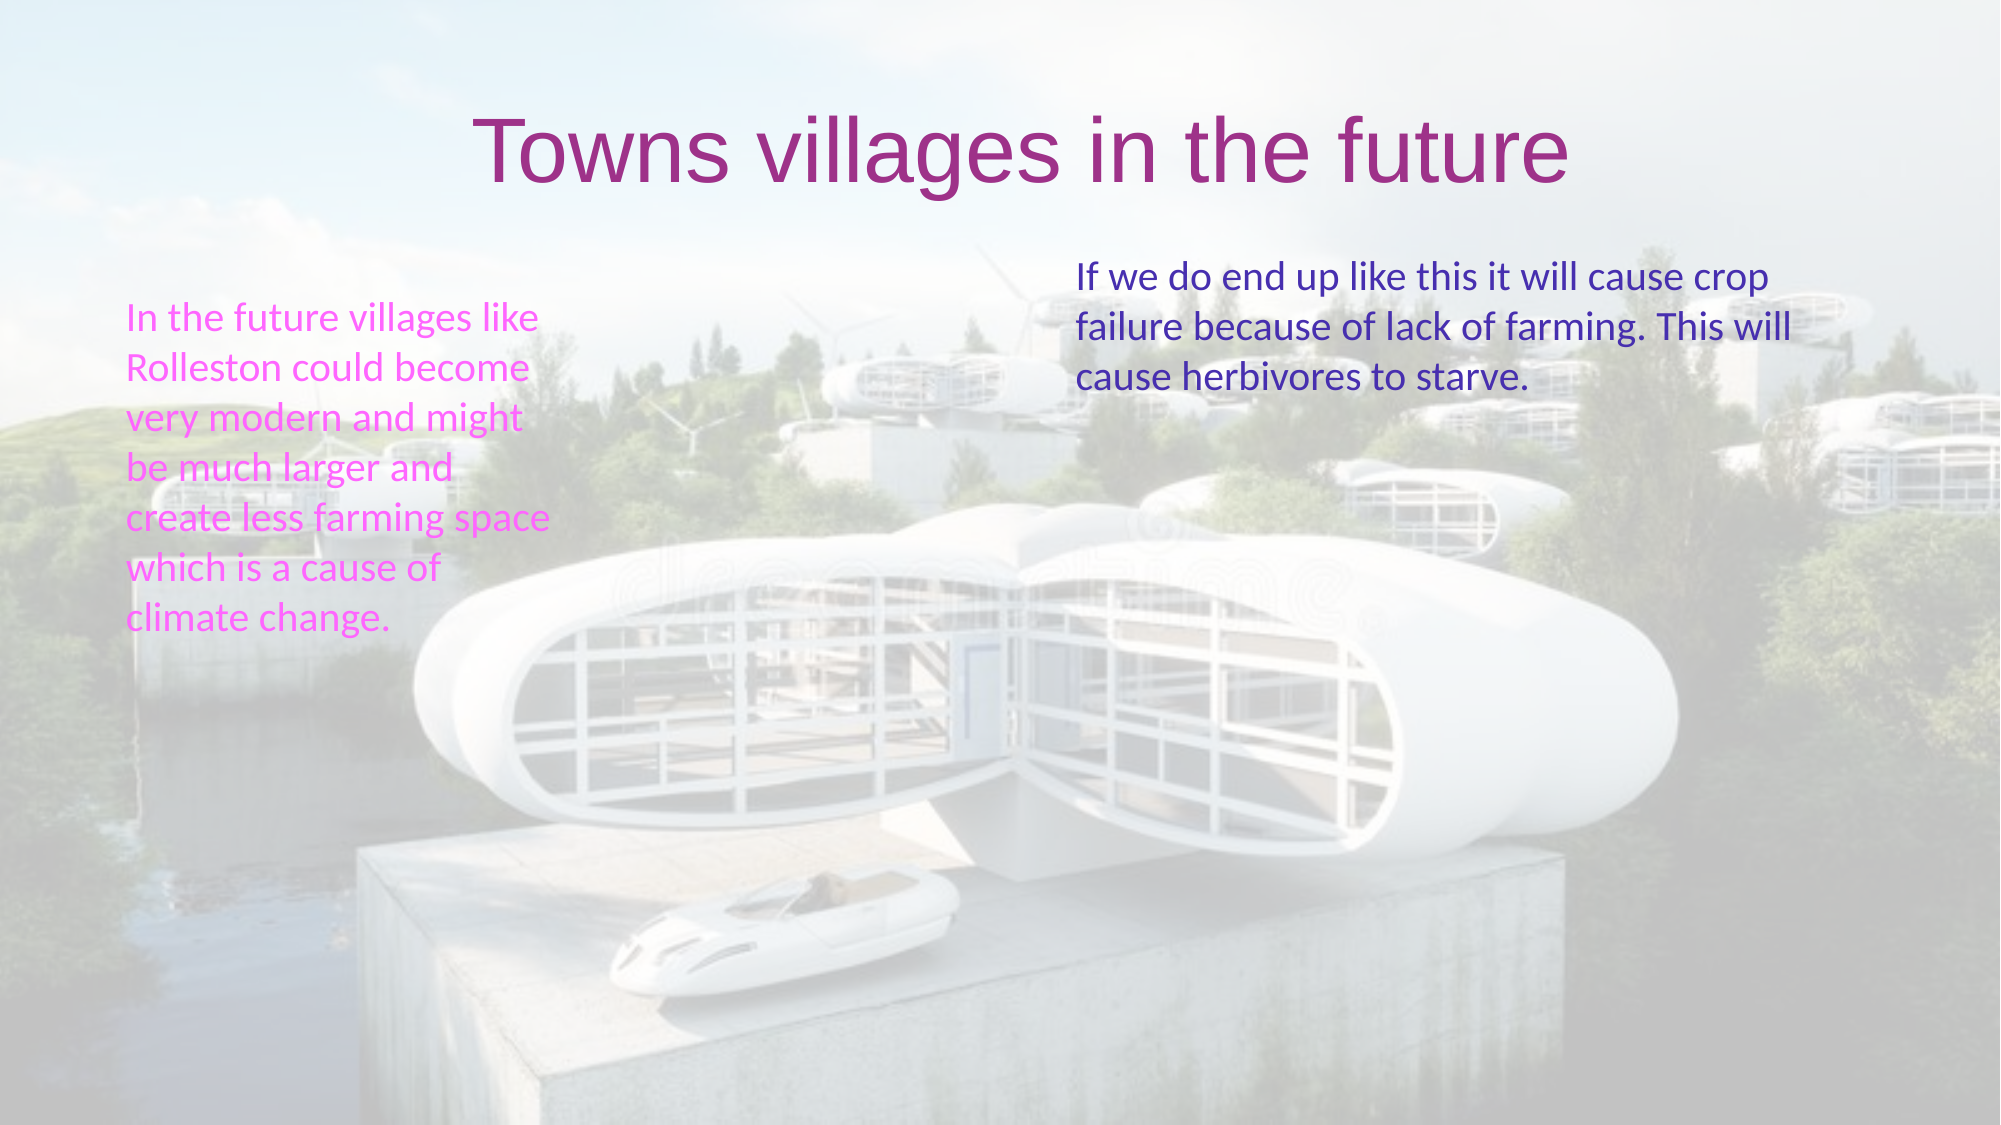

Towns villages in the future
If we do end up like this it will cause crop failure because of lack of farming. This will cause herbivores to starve.
In the future villages like Rolleston could become very modern and might be much larger and create less farming space which is a cause of climate change.